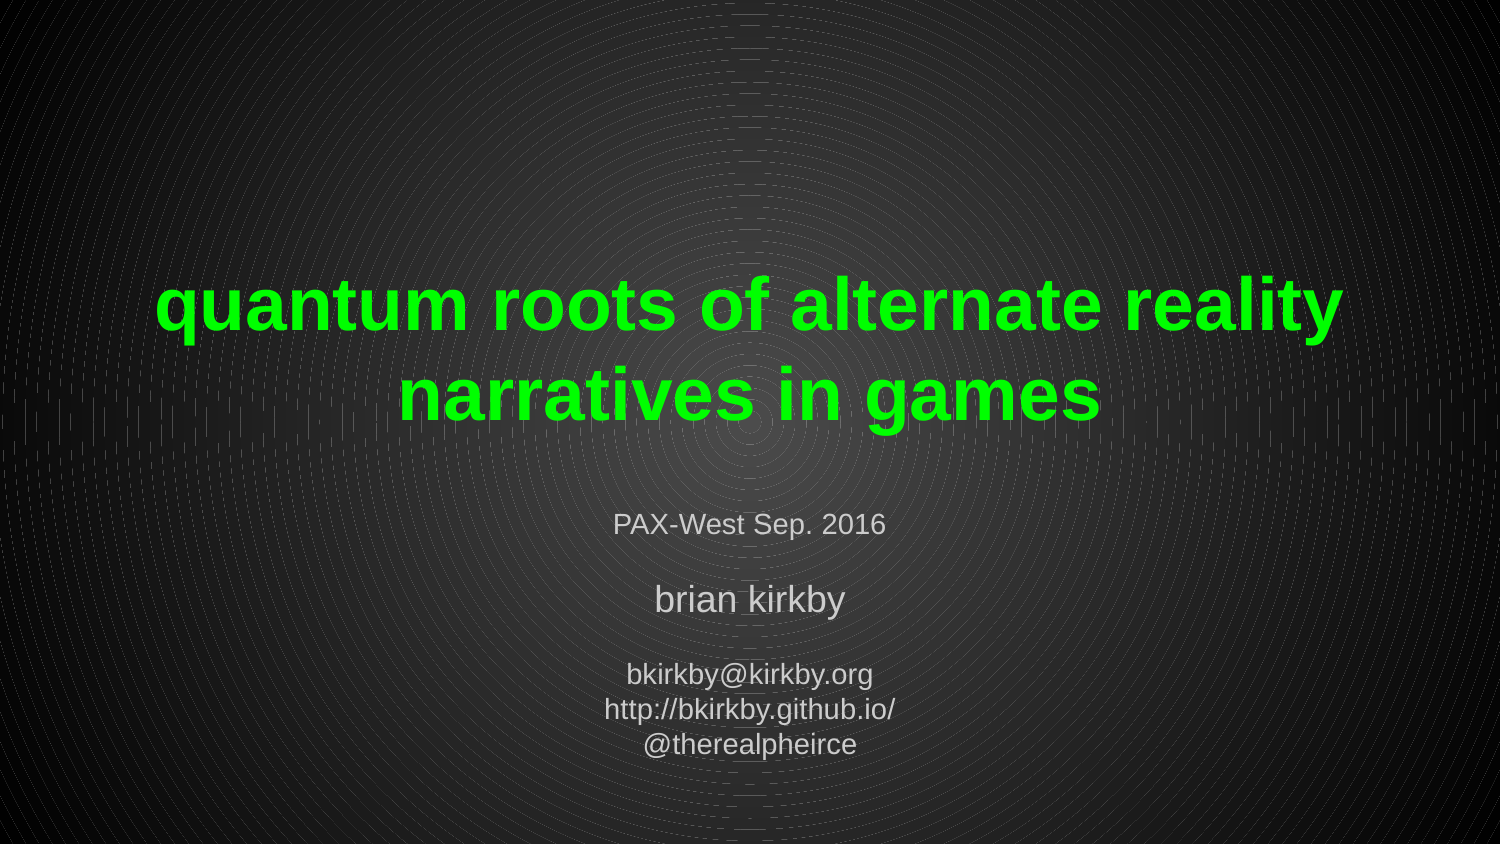

# quantum roots of alternate reality narratives in games
PAX-West Sep. 2016

brian kirkby
bkirkby@kirkby.org
http://bkirkby.github.io/
@therealpheirce